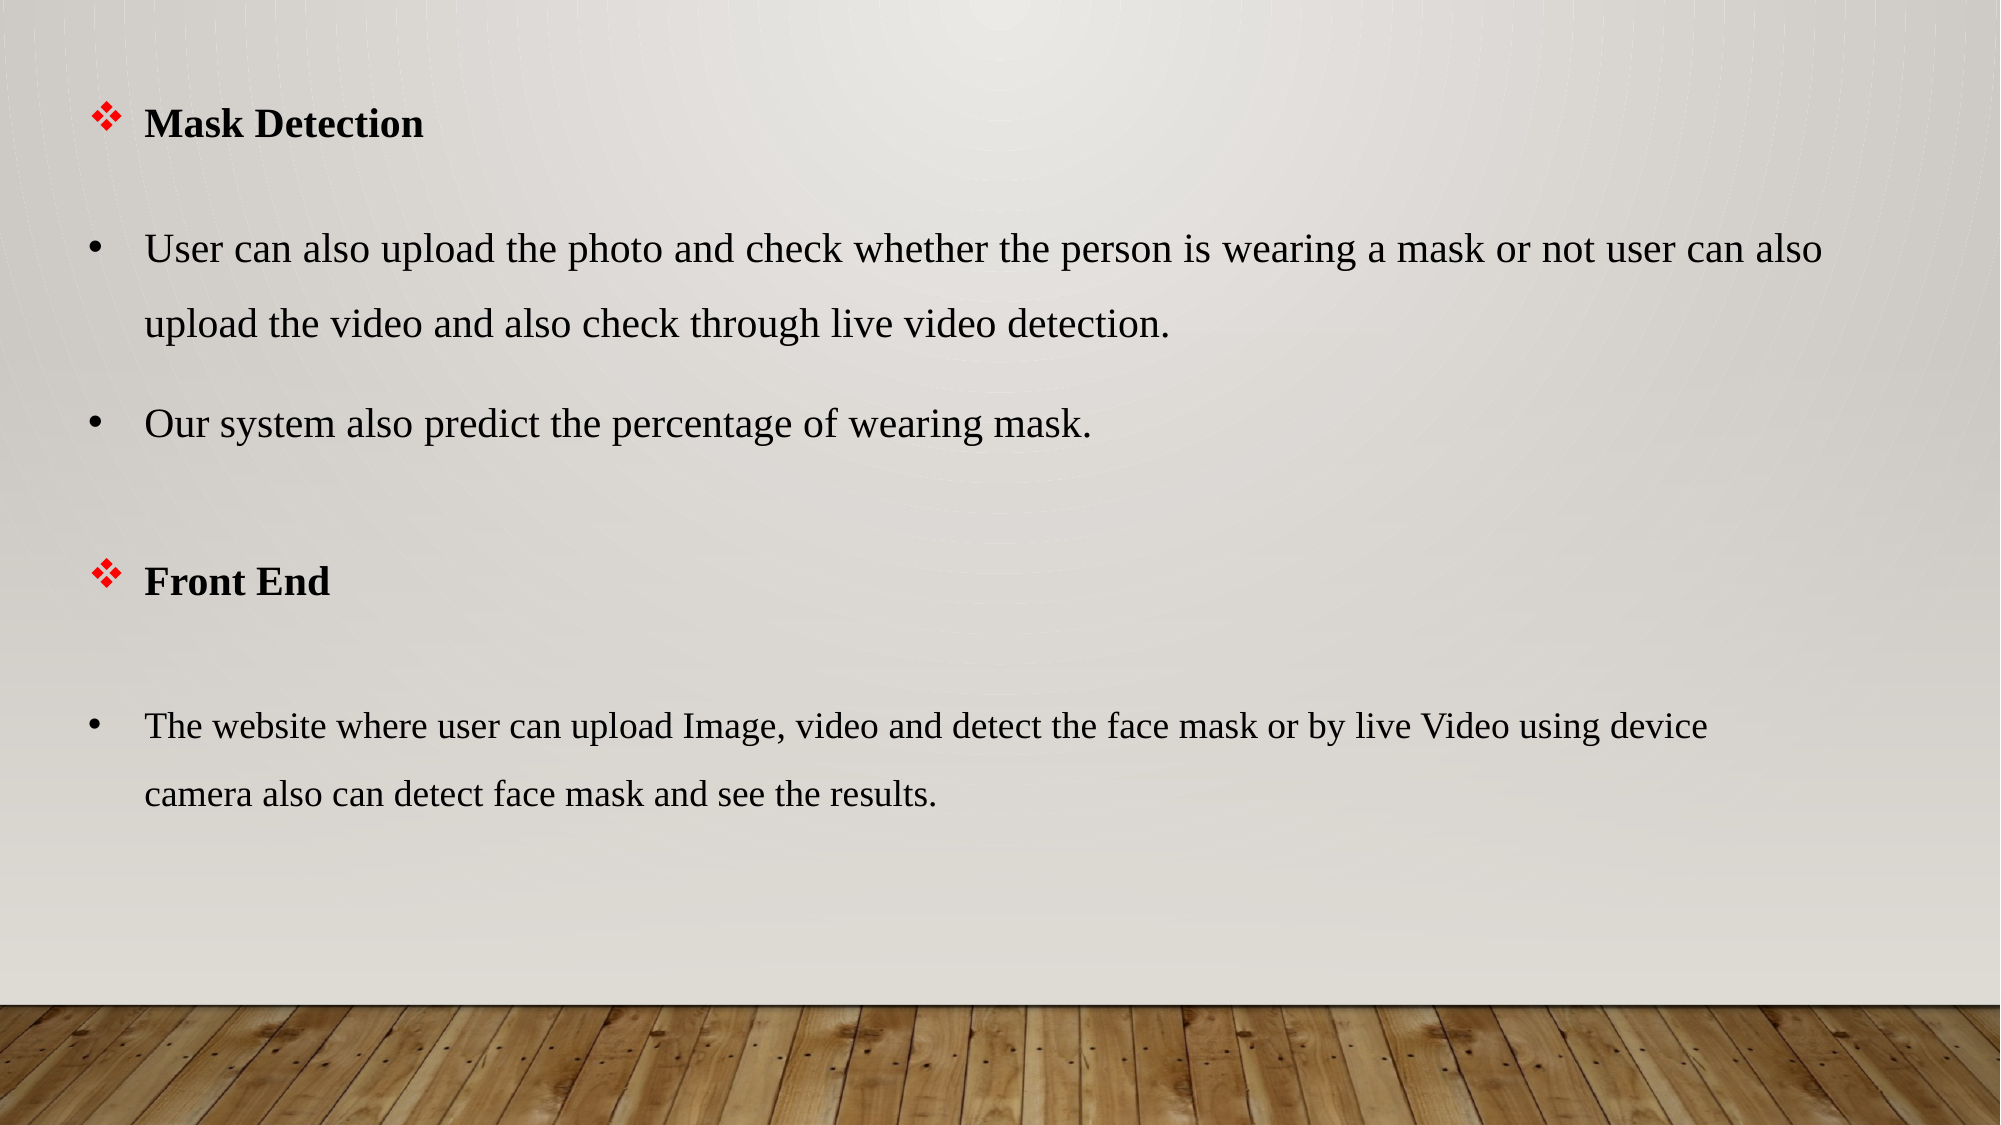

Mask Detection

User can also upload the photo and check whether the person is wearing a mask or not user can also upload the video and also check through live video detection.

Our system also predict the percentage of wearing mask.
Front End

The website where user can upload Image, video and detect the face mask or by live Video using device camera also can detect face mask and see the results.